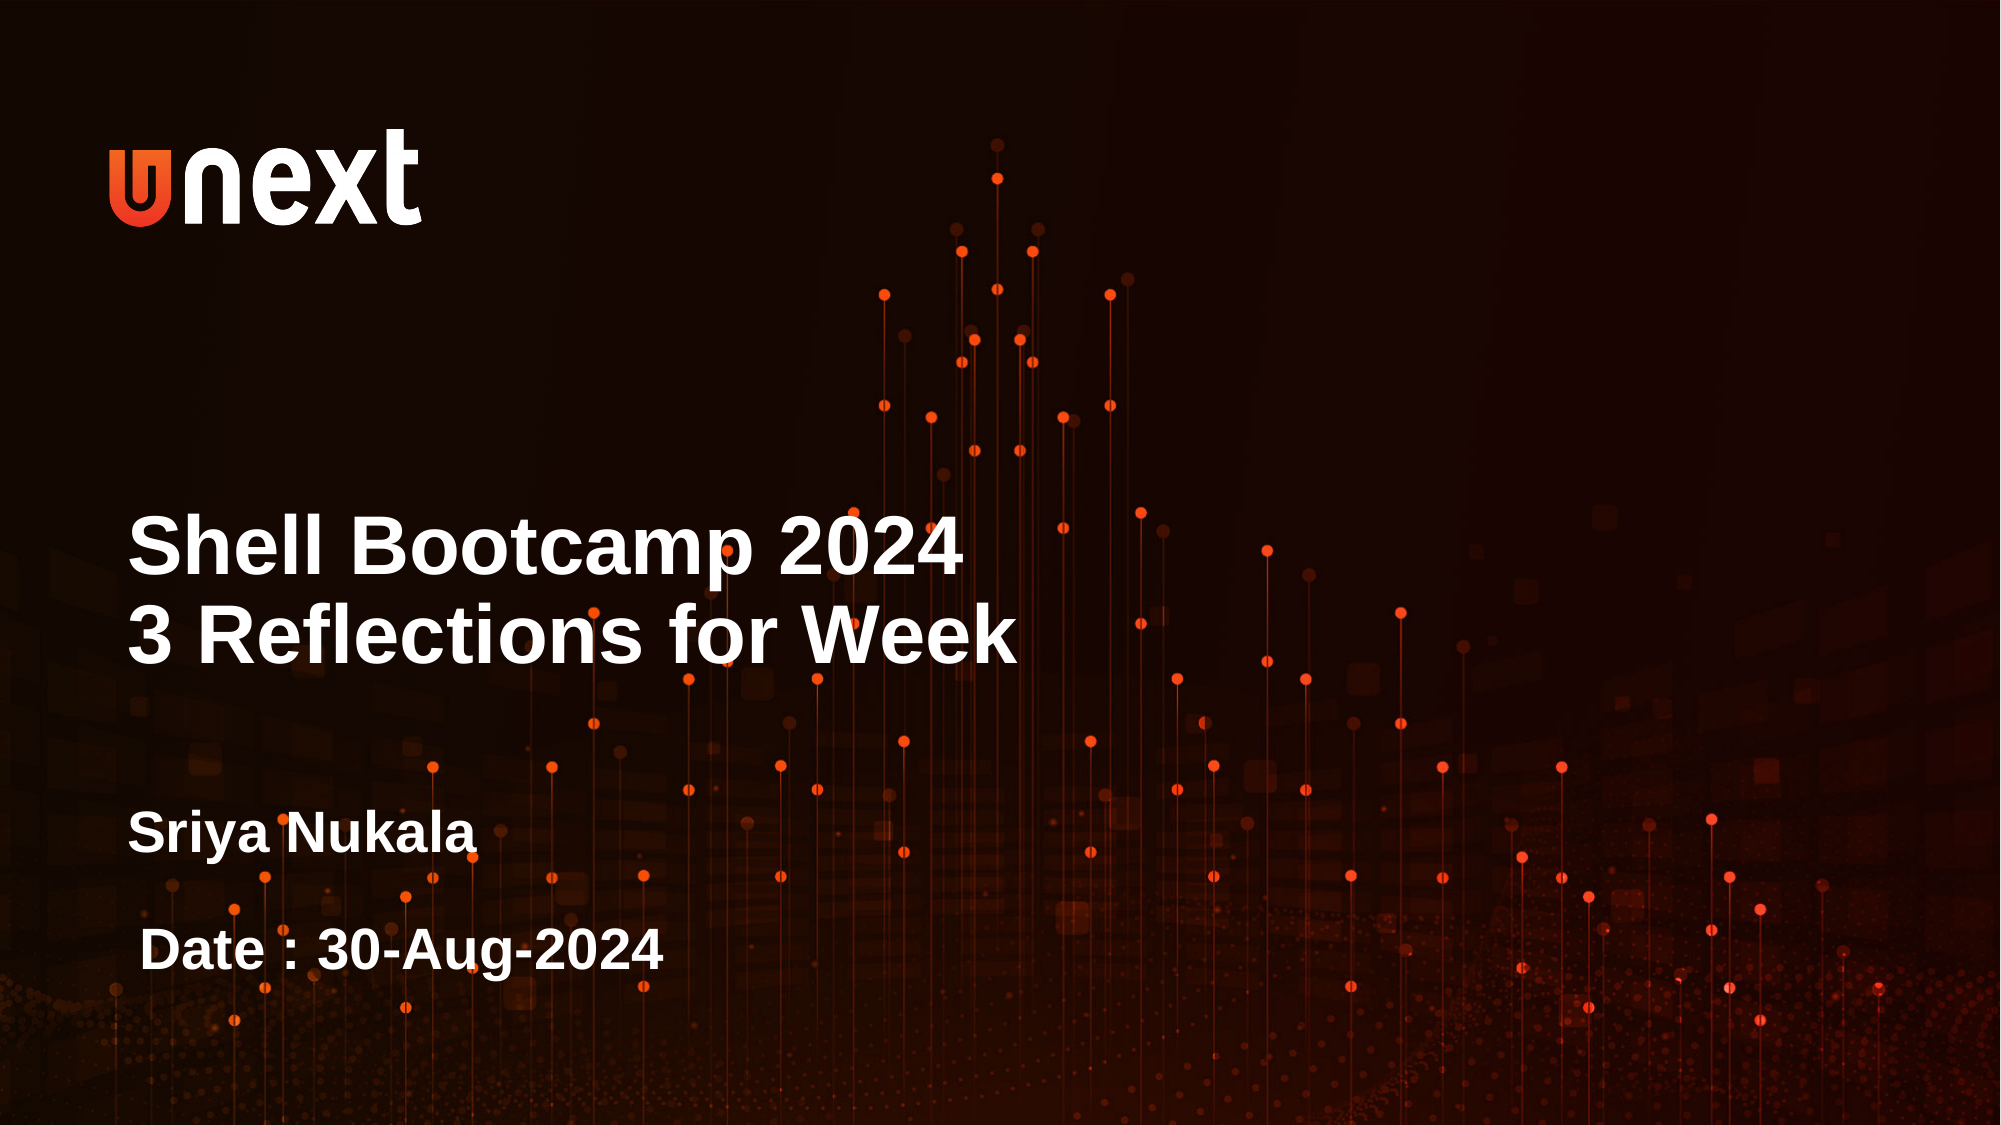

Shell Bootcamp 2024
3 Reflections for Week
Sriya Nukala
Date : 30-Aug-2024